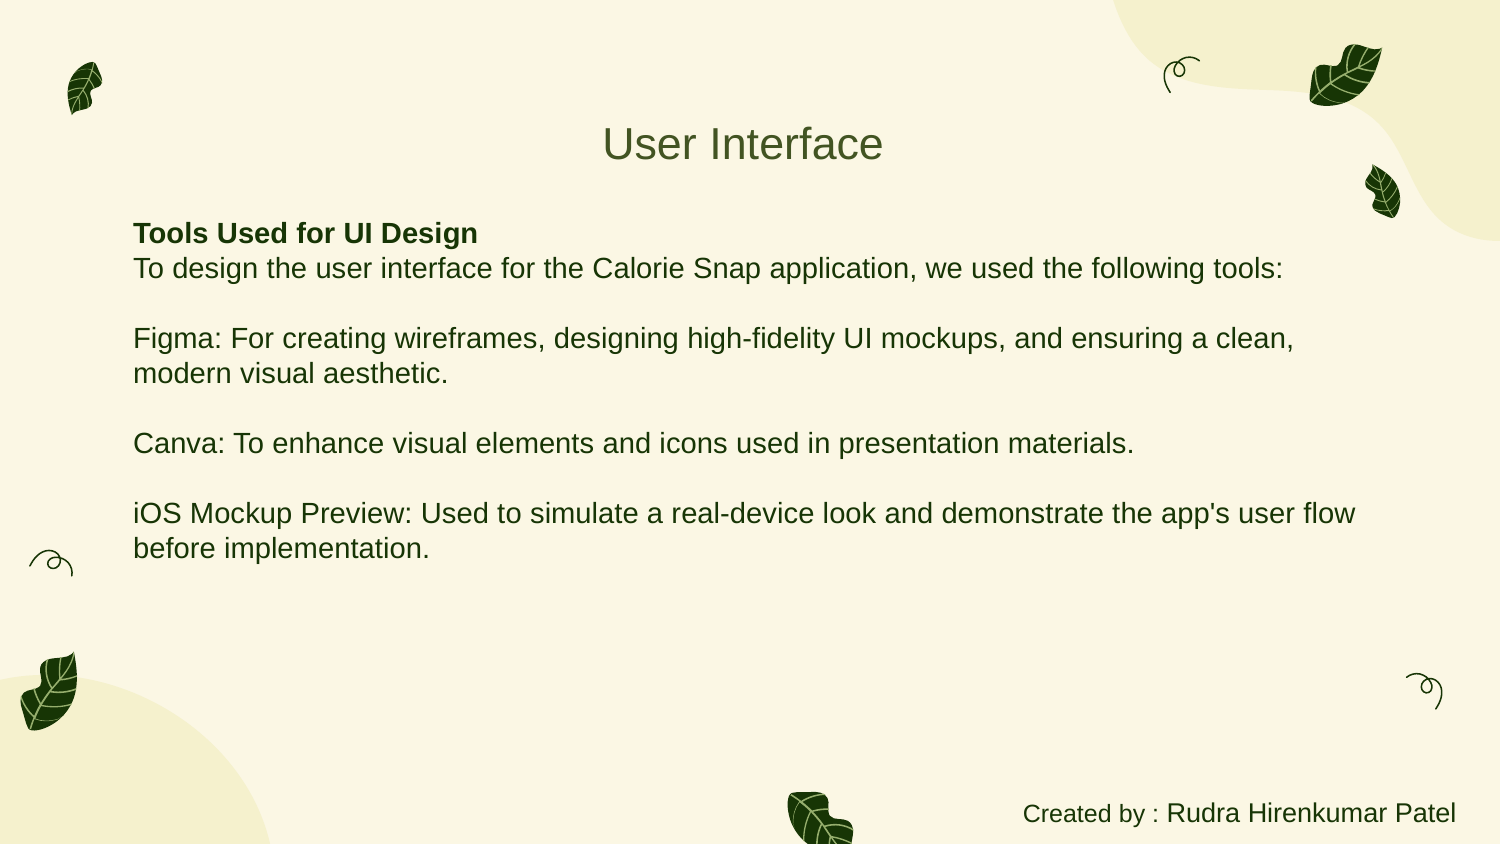

# User Interface

Tools Used for UI Design
To design the user interface for the Calorie Snap application, we used the following tools:

Figma: For creating wireframes, designing high-fidelity UI mockups, and ensuring a clean, modern visual aesthetic.

Canva: To enhance visual elements and icons used in presentation materials.

iOS Mockup Preview: Used to simulate a real-device look and demonstrate the app's user flow before implementation.

Created by : Rudra Hirenkumar Patel